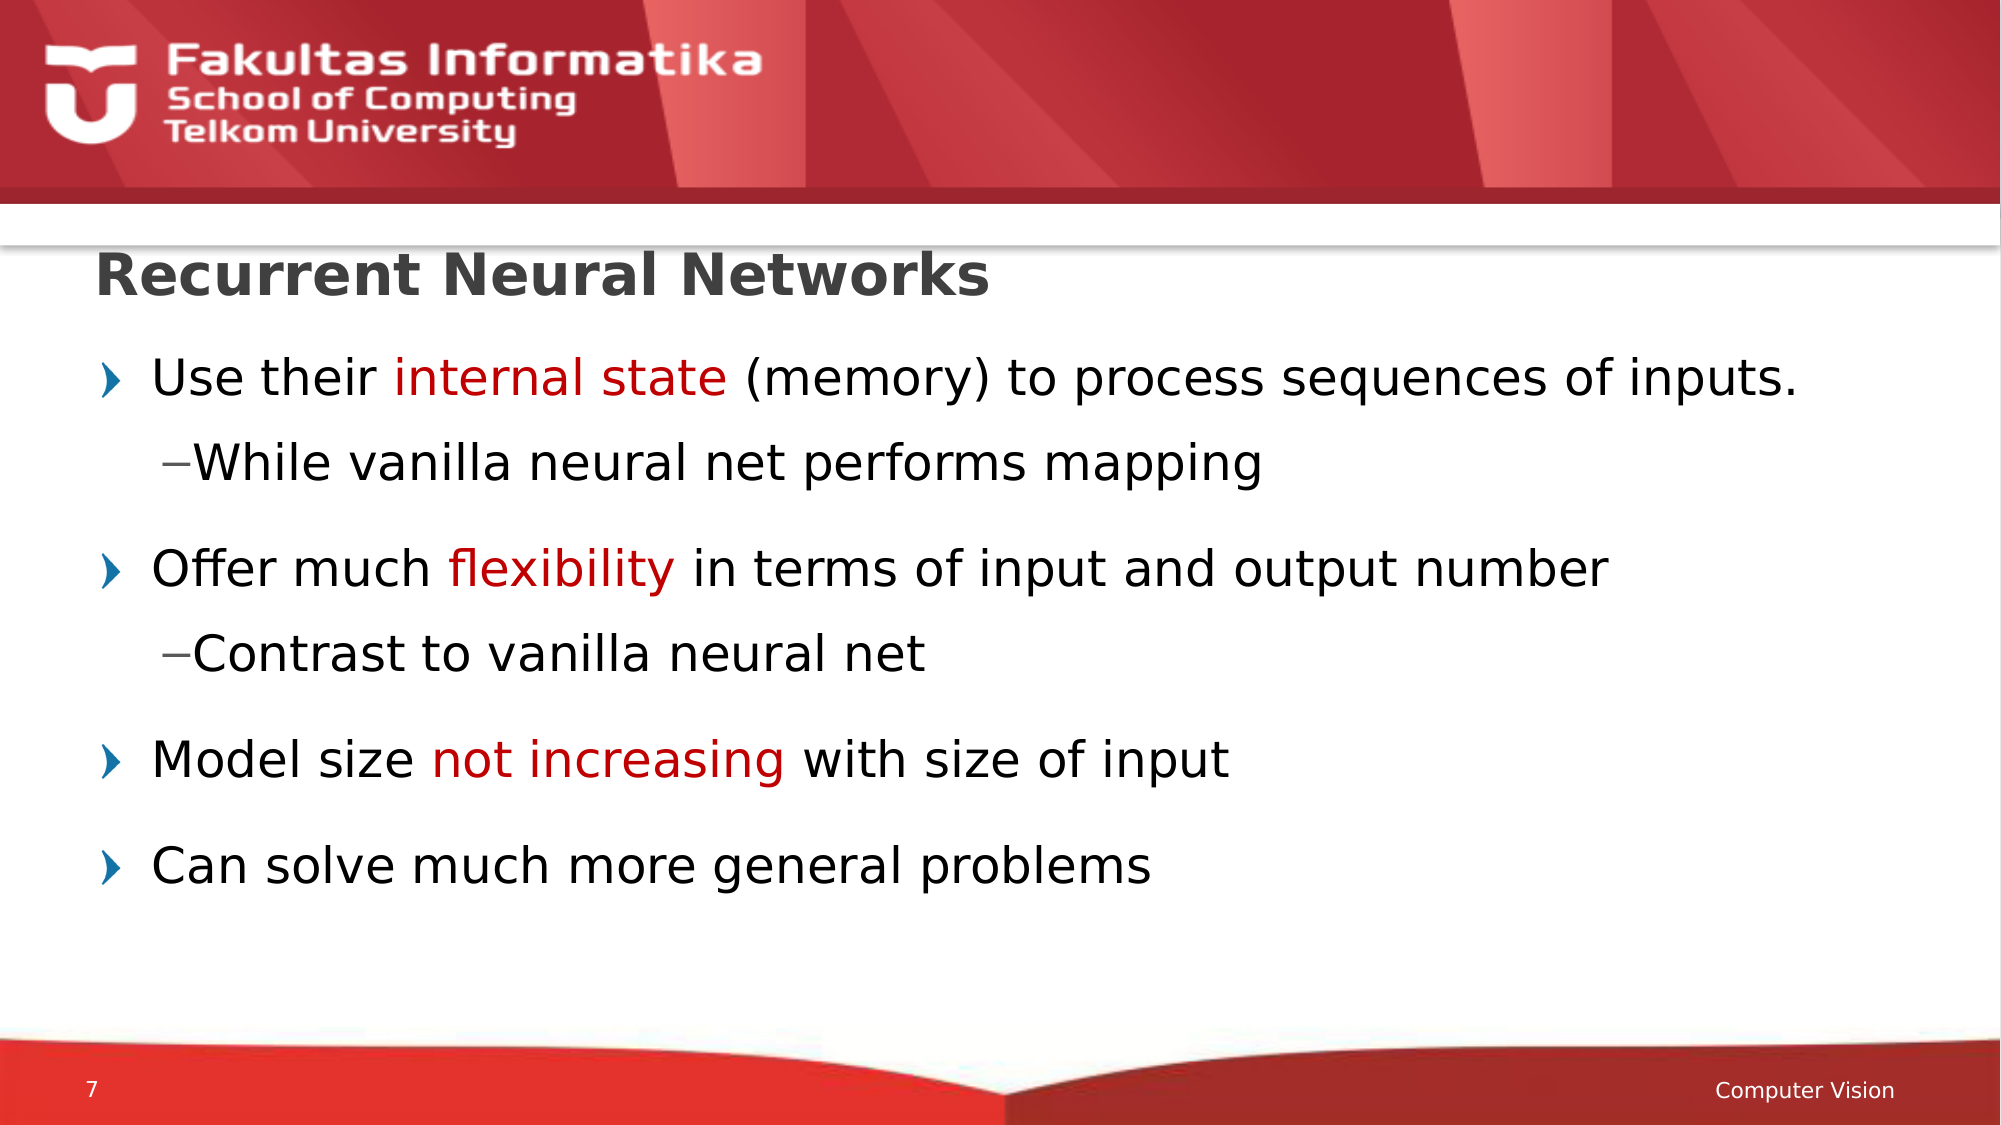

# Recurrent Neural Networks
Use their internal state (memory) to process sequences of inputs.
While vanilla neural net performs mapping
Offer much flexibility in terms of input and output number
Contrast to vanilla neural net
Model size not increasing with size of input
Can solve much more general problems
Computer Vision
7